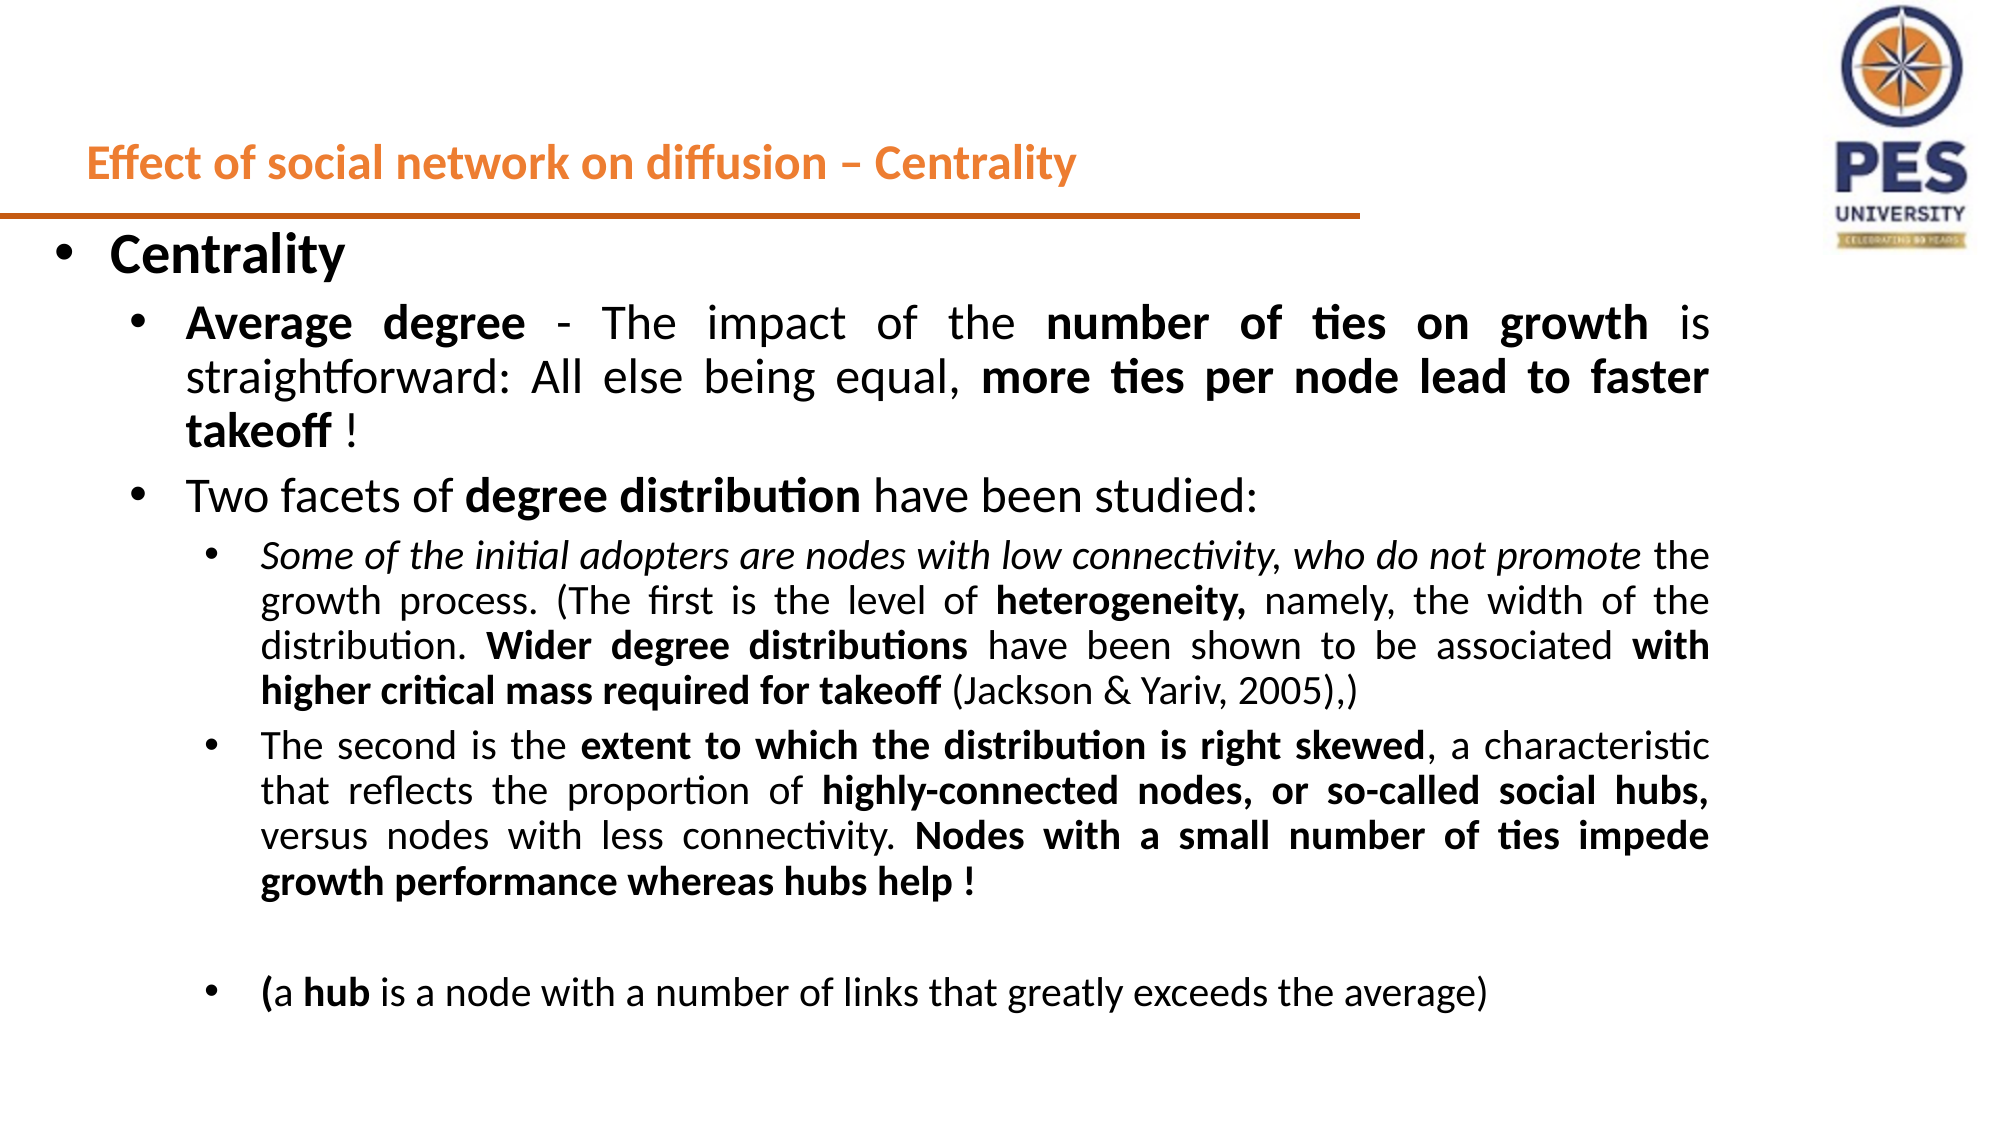

Effect of social network on diffusion – Centrality
Centrality
Average degree - The impact of the number of ties on growth is straightforward: All else being equal, more ties per node lead to faster takeoff !
Two facets of degree distribution have been studied:
Some of the initial adopters are nodes with low connectivity, who do not promote the growth process. (The first is the level of heterogeneity, namely, the width of the distribution. Wider degree distributions have been shown to be associated with higher critical mass required for takeoff (Jackson & Yariv, 2005),)
The second is the extent to which the distribution is right skewed, a characteristic that reflects the proportion of highly-connected nodes, or so-called social hubs, versus nodes with less connectivity. Nodes with a small number of ties impede growth performance whereas hubs help !

(a hub is a node with a number of links that greatly exceeds the average)